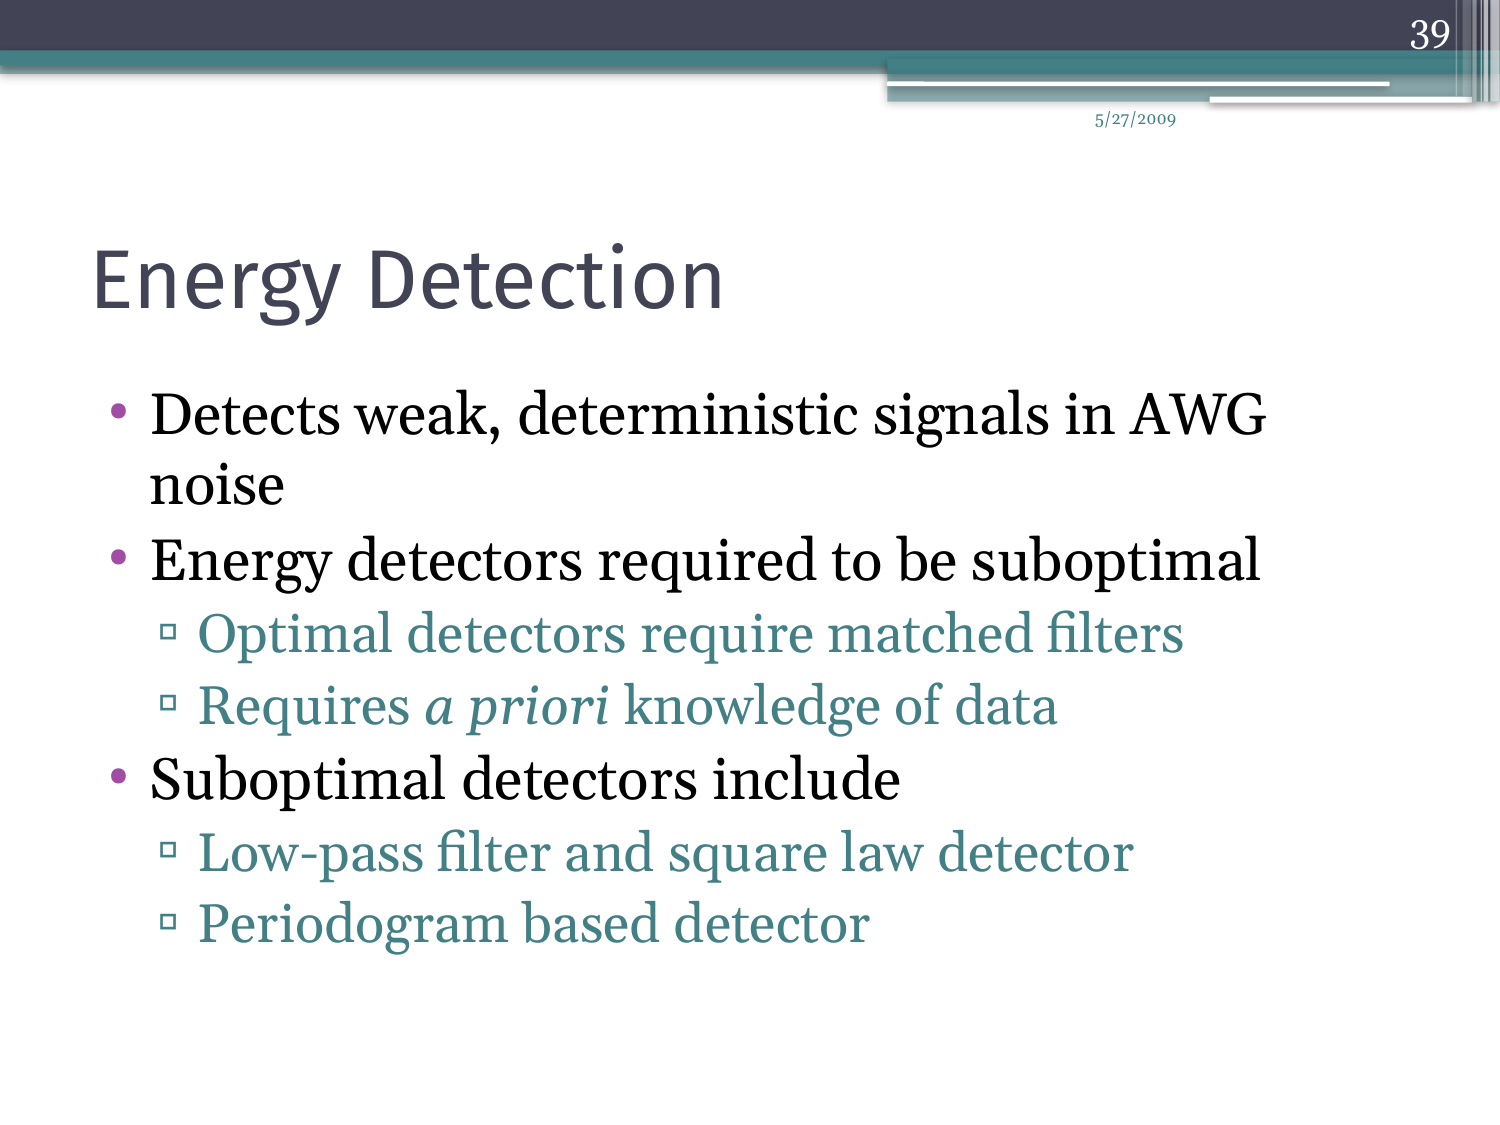

39
5/27/2009
# Energy Detection
Detects weak, deterministic signals in AWG noise
Energy detectors required to be suboptimal
Optimal detectors require matched filters
Requires a priori knowledge of data
Suboptimal detectors include
Low-pass filter and square law detector
Periodogram based detector